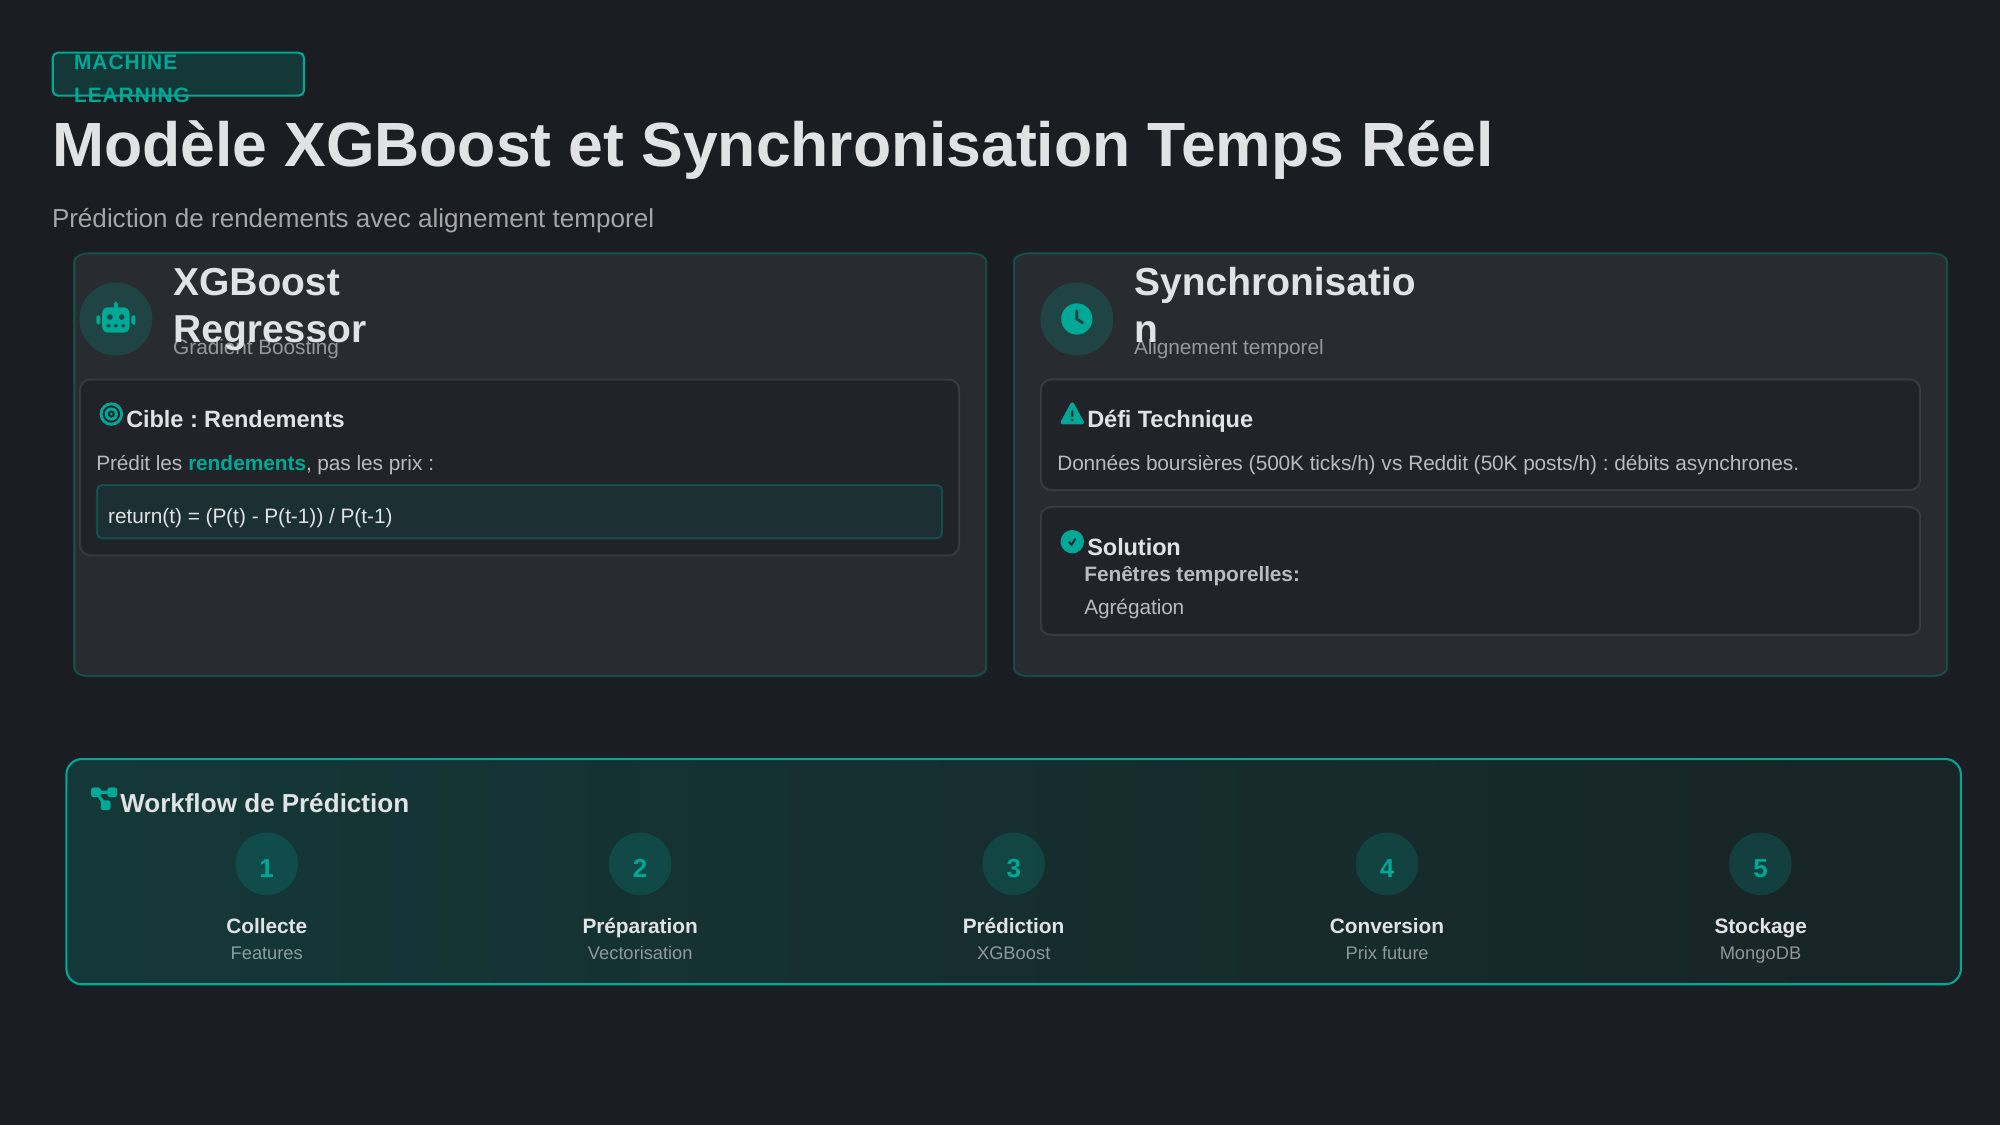

MACHINE LEARNING
Modèle XGBoost et Synchronisation Temps Réel
Prédiction de rendements avec alignement temporel

XGBoost Regressor
Synchronisation

Gradient Boosting
Alignement temporel

Cible : Rendements
Défi Technique

Prédit les rendements, pas les prix :
Données boursières (500K ticks/h) vs Reddit (50K posts/h) : débits asynchrones.

return(t) = (P(t) - P(t-1)) / P(t-1)

Solution

Fenêtres temporelles: Agrégation

Workflow de Prédiction

1
2
3
4
5
Collecte
Préparation
Prédiction
Conversion
Stockage
Features
Vectorisation
XGBoost
Prix future
MongoDB